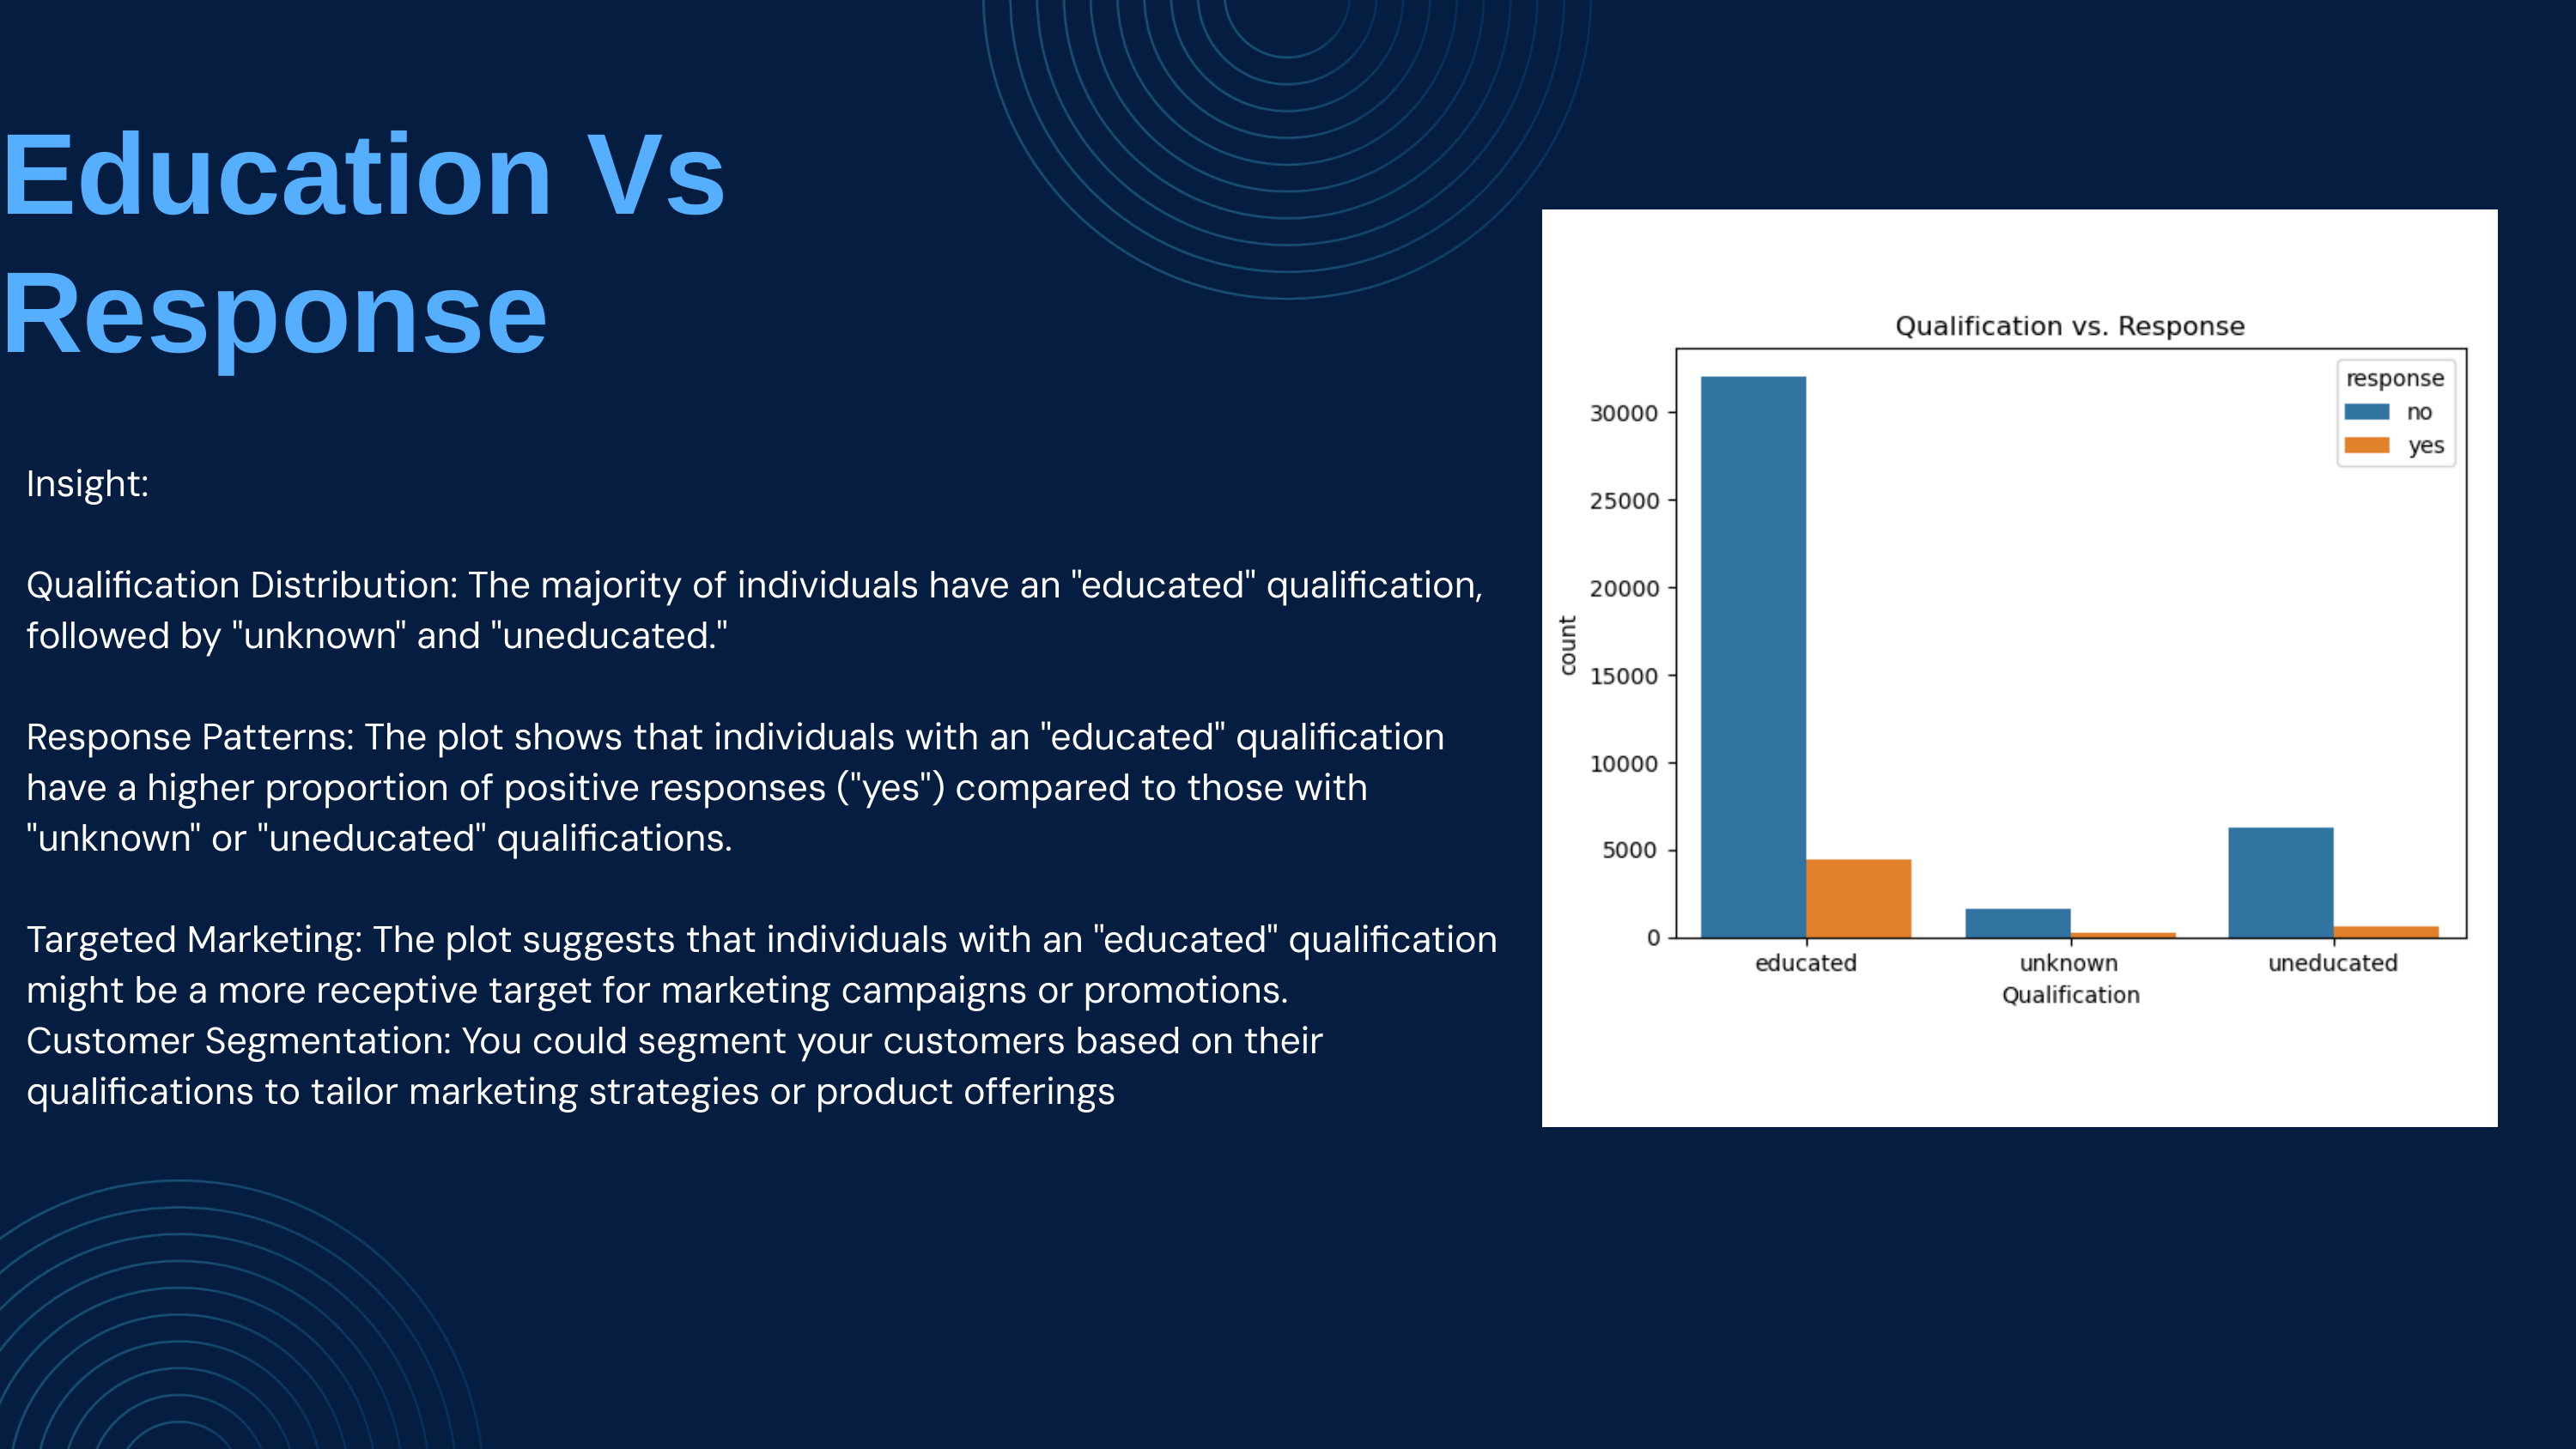

Education Vs Response

Insight:

Qualification Distribution: The majority of individuals have an "educated" qualification, followed by "unknown" and "uneducated."

Response Patterns: The plot shows that individuals with an "educated" qualification have a higher proportion of positive responses ("yes") compared to those with "unknown" or "uneducated" qualifications.

Targeted Marketing: The plot suggests that individuals with an "educated" qualification might be a more receptive target for marketing campaigns or promotions.
Customer Segmentation: You could segment your customers based on their qualifications to tailor marketing strategies or product offerings